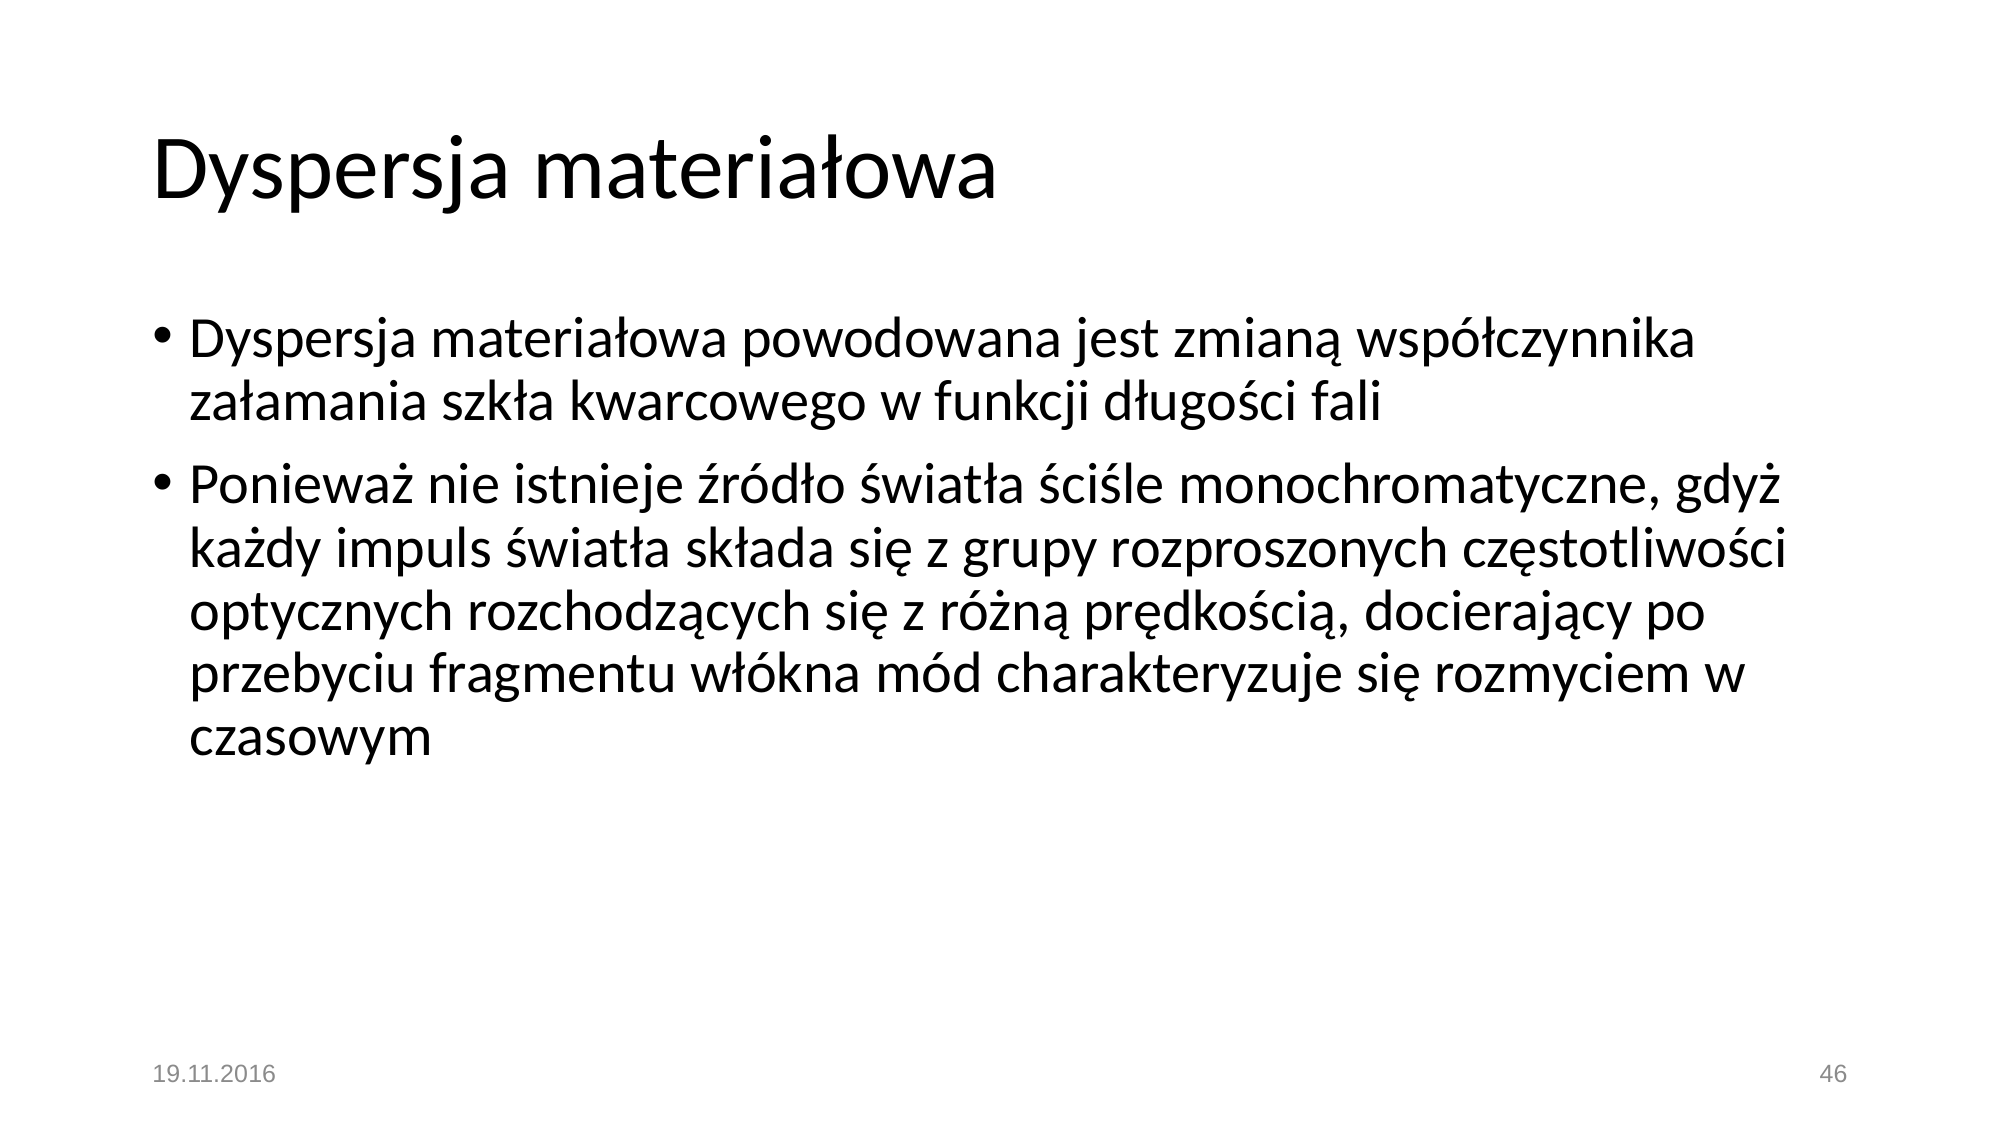

# Dyspersja materiałowa
Dyspersja materiałowa powodowana jest zmianą współczynnika załamania szkła kwarcowego w funkcji długości fali
Ponieważ nie istnieje źródło światła ściśle monochromatyczne, gdyż każdy impuls światła składa się z grupy rozproszonych częstotliwości optycznych rozchodzących się z różną prędkością, docierający po przebyciu fragmentu włókna mód charakteryzuje się rozmyciem w czasowym
19.11.2016
46